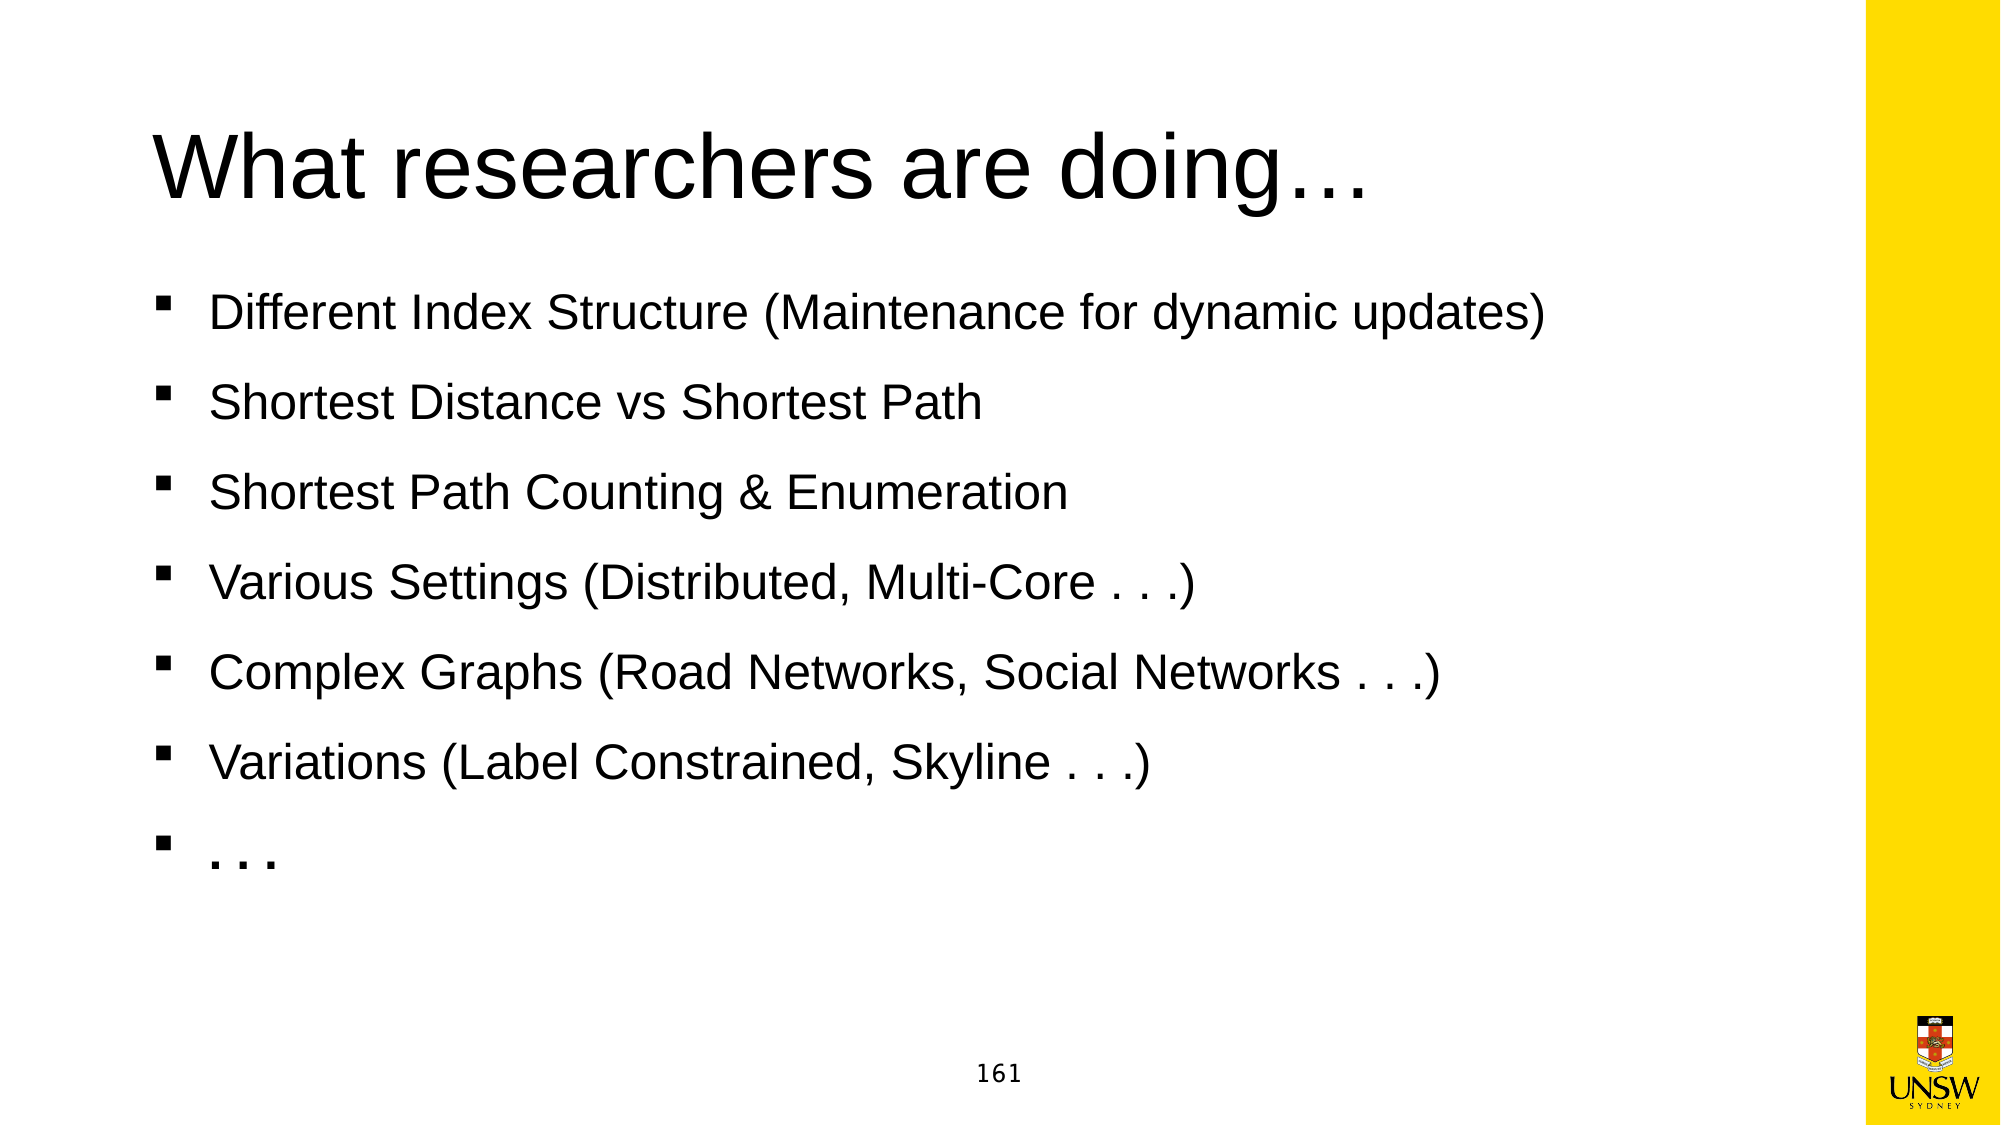

# What researchers are doing…
Different Index Structure (Maintenance for dynamic updates)
Shortest Distance vs Shortest Path
Shortest Path Counting & Enumeration
Various Settings (Distributed, Multi-Core . . .)
Complex Graphs (Road Networks, Social Networks . . .)
Variations (Label Constrained, Skyline . . .)
. . .
161